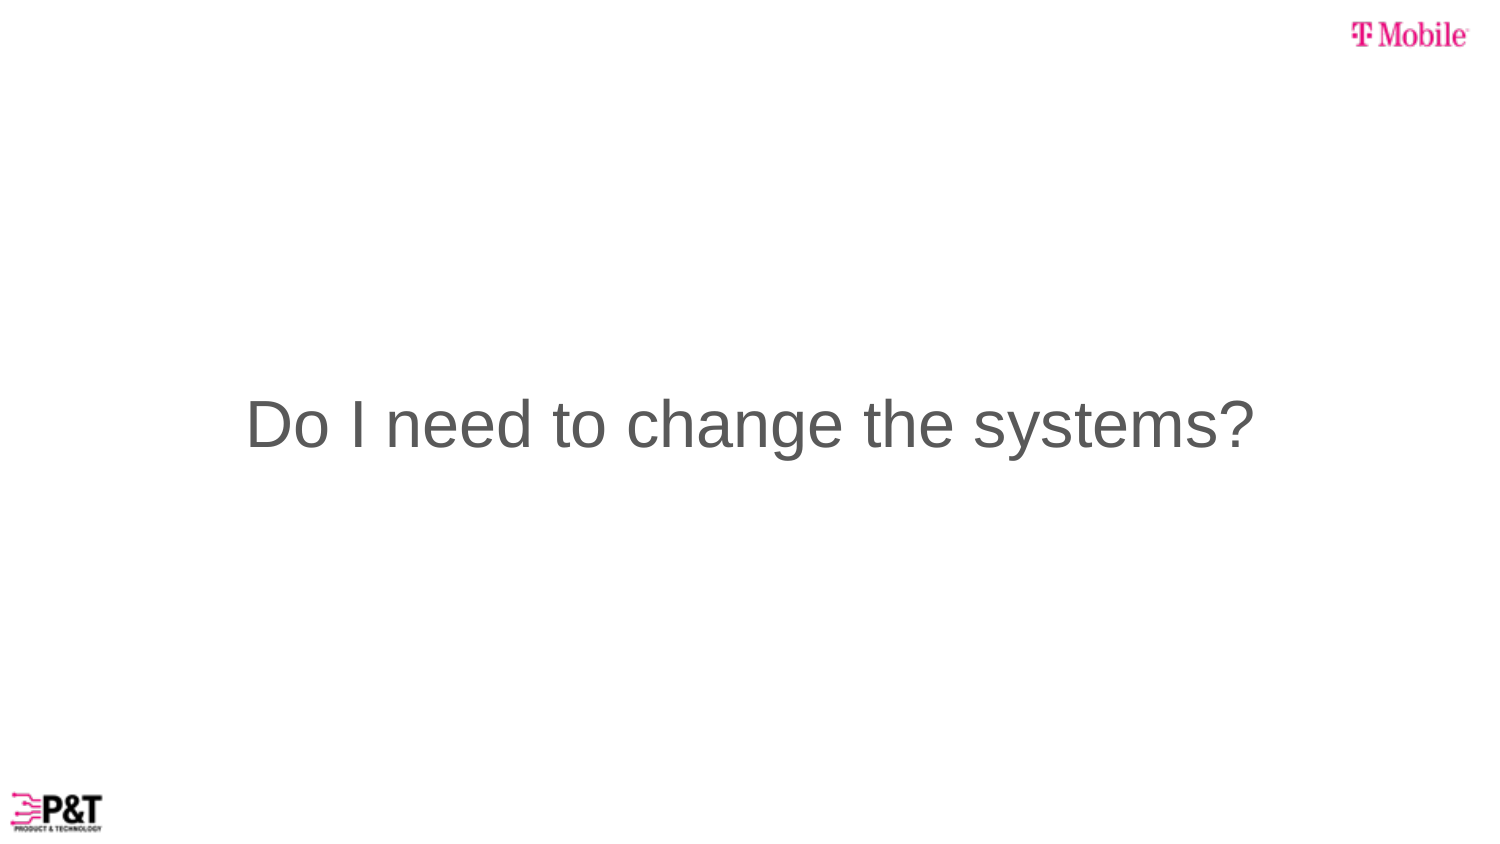

Do I need to change the systems?